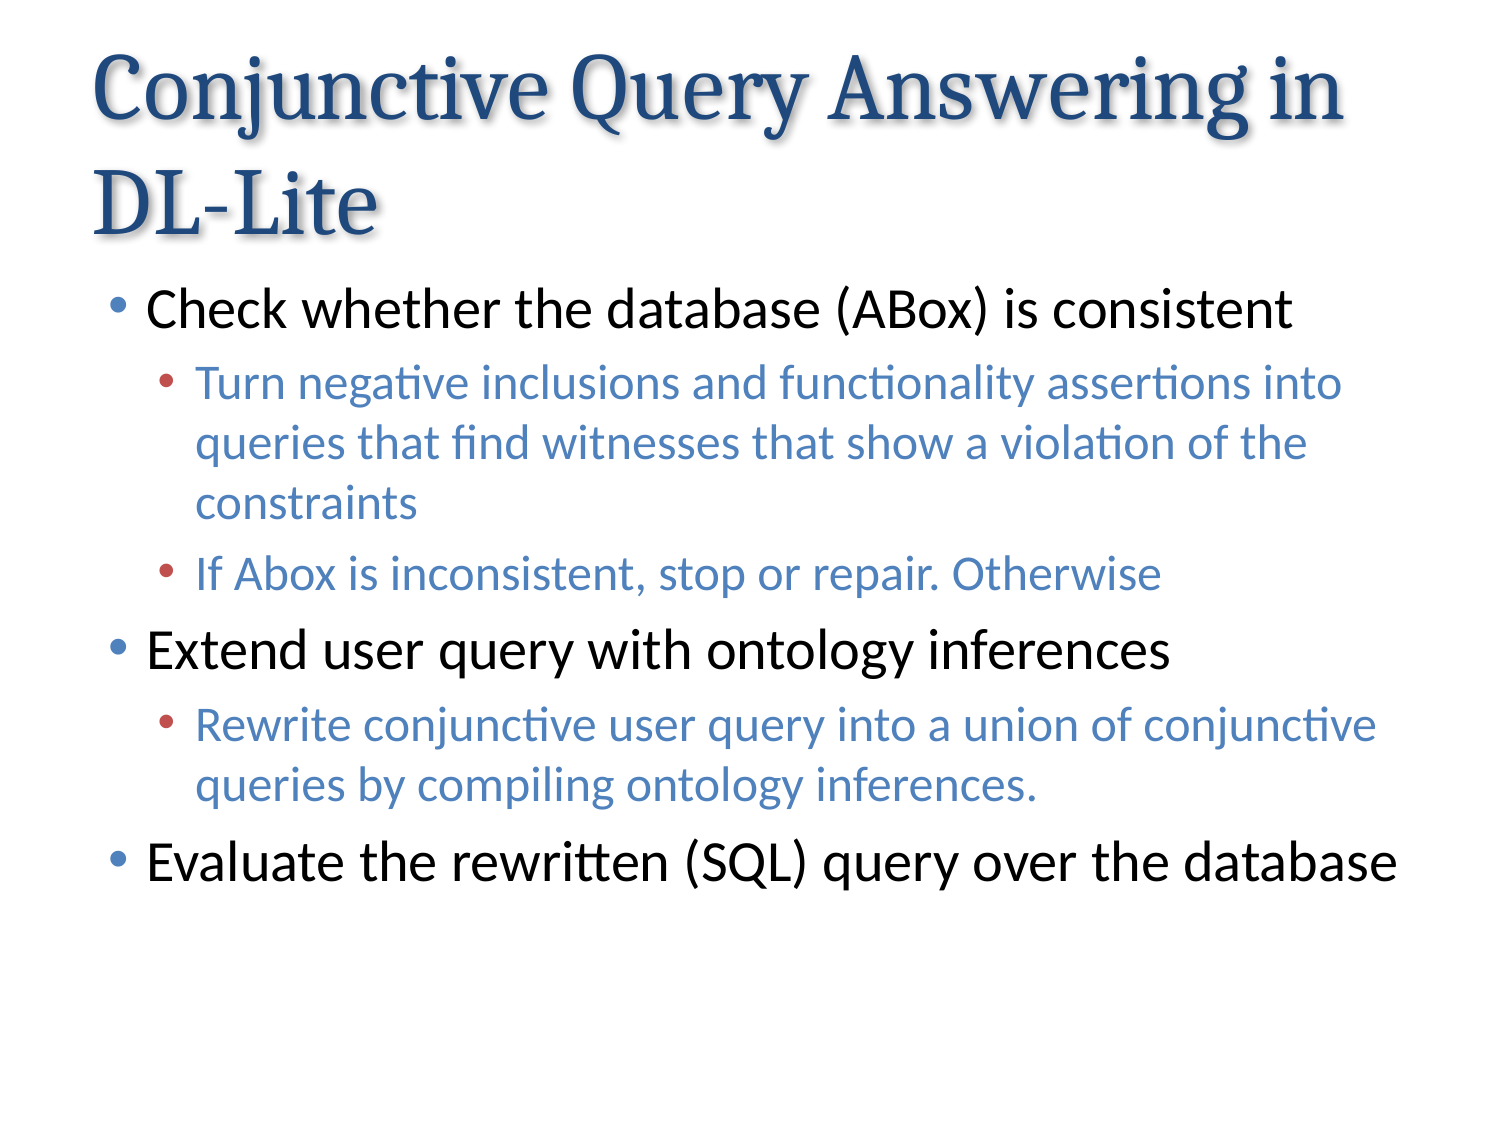

# Conjunctive Query Answering in DL-Lite
Check whether the database (ABox) is consistent
Turn negative inclusions and functionality assertions into queries that find witnesses that show a violation of the constraints
If Abox is inconsistent, stop or repair. Otherwise
Extend user query with ontology inferences
Rewrite conjunctive user query into a union of conjunctive queries by compiling ontology inferences.
Evaluate the rewritten (SQL) query over the database